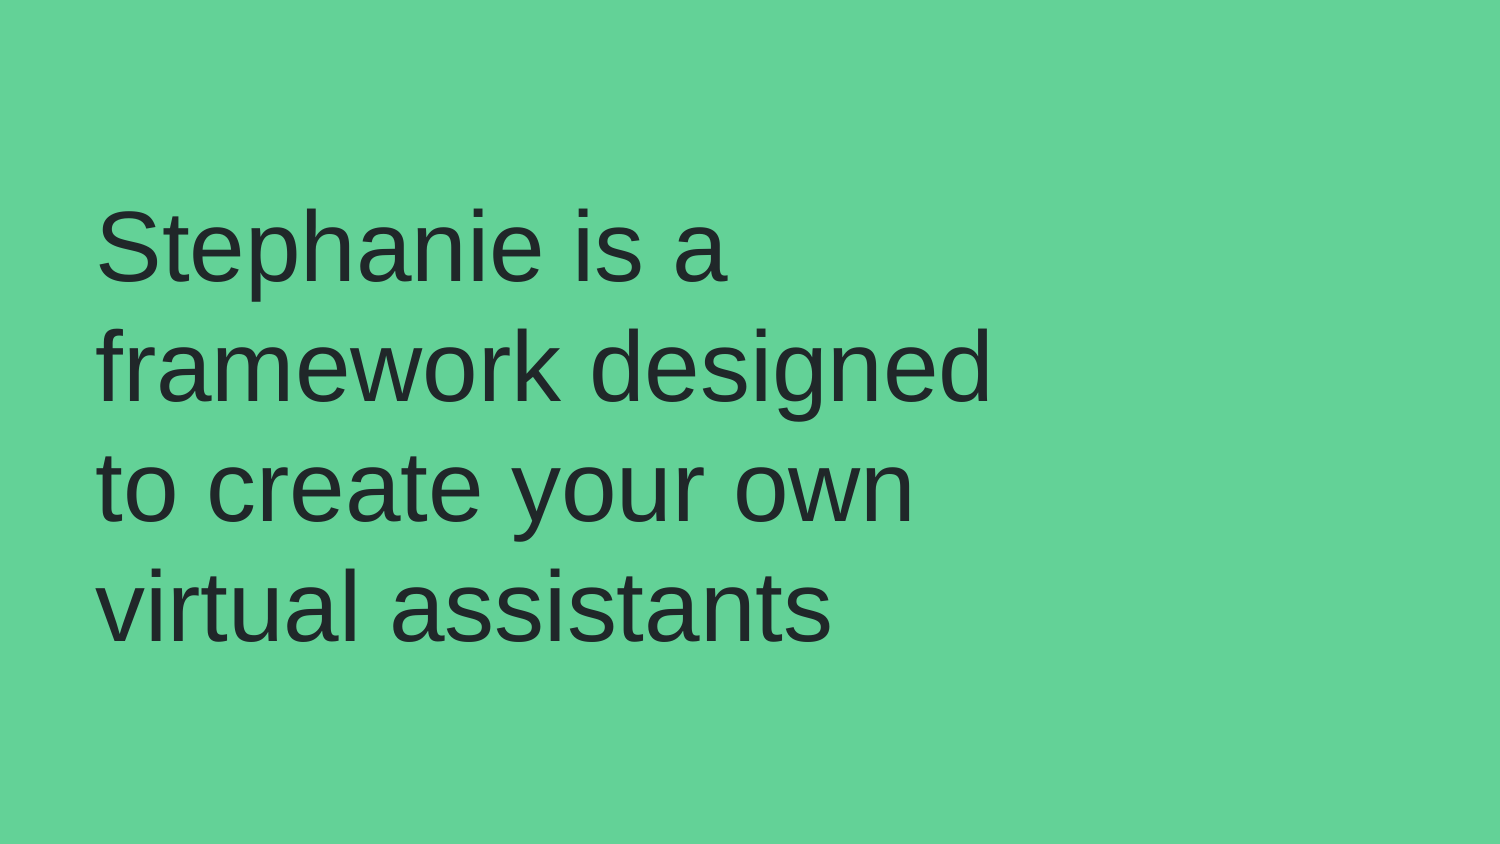

# Stephanie is a framework designed to create your own virtual assistants